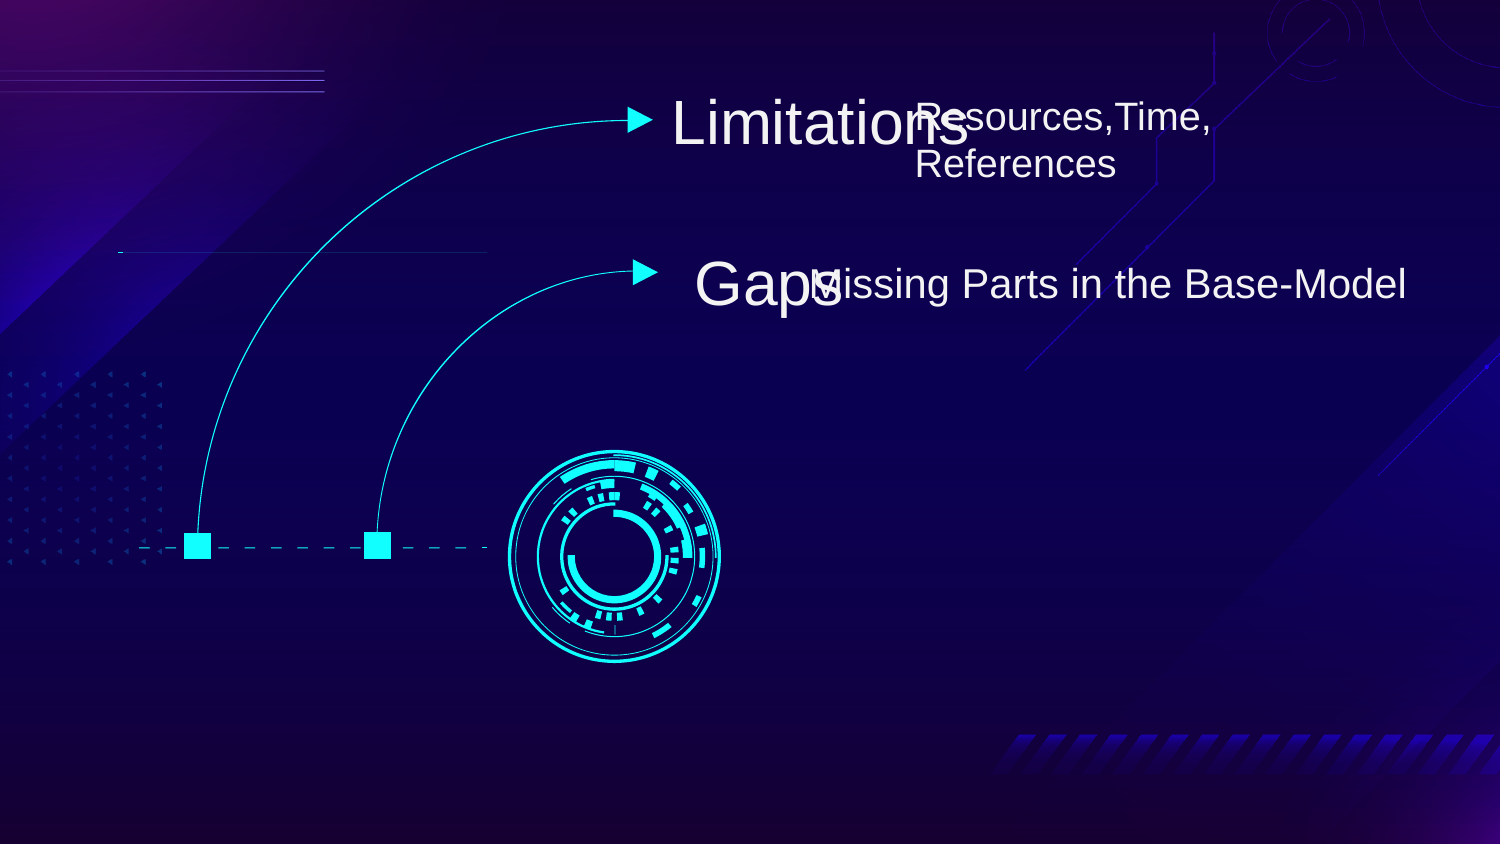

Limitations
Resources,Time, References

Gaps
Missing Parts in the Base-Model